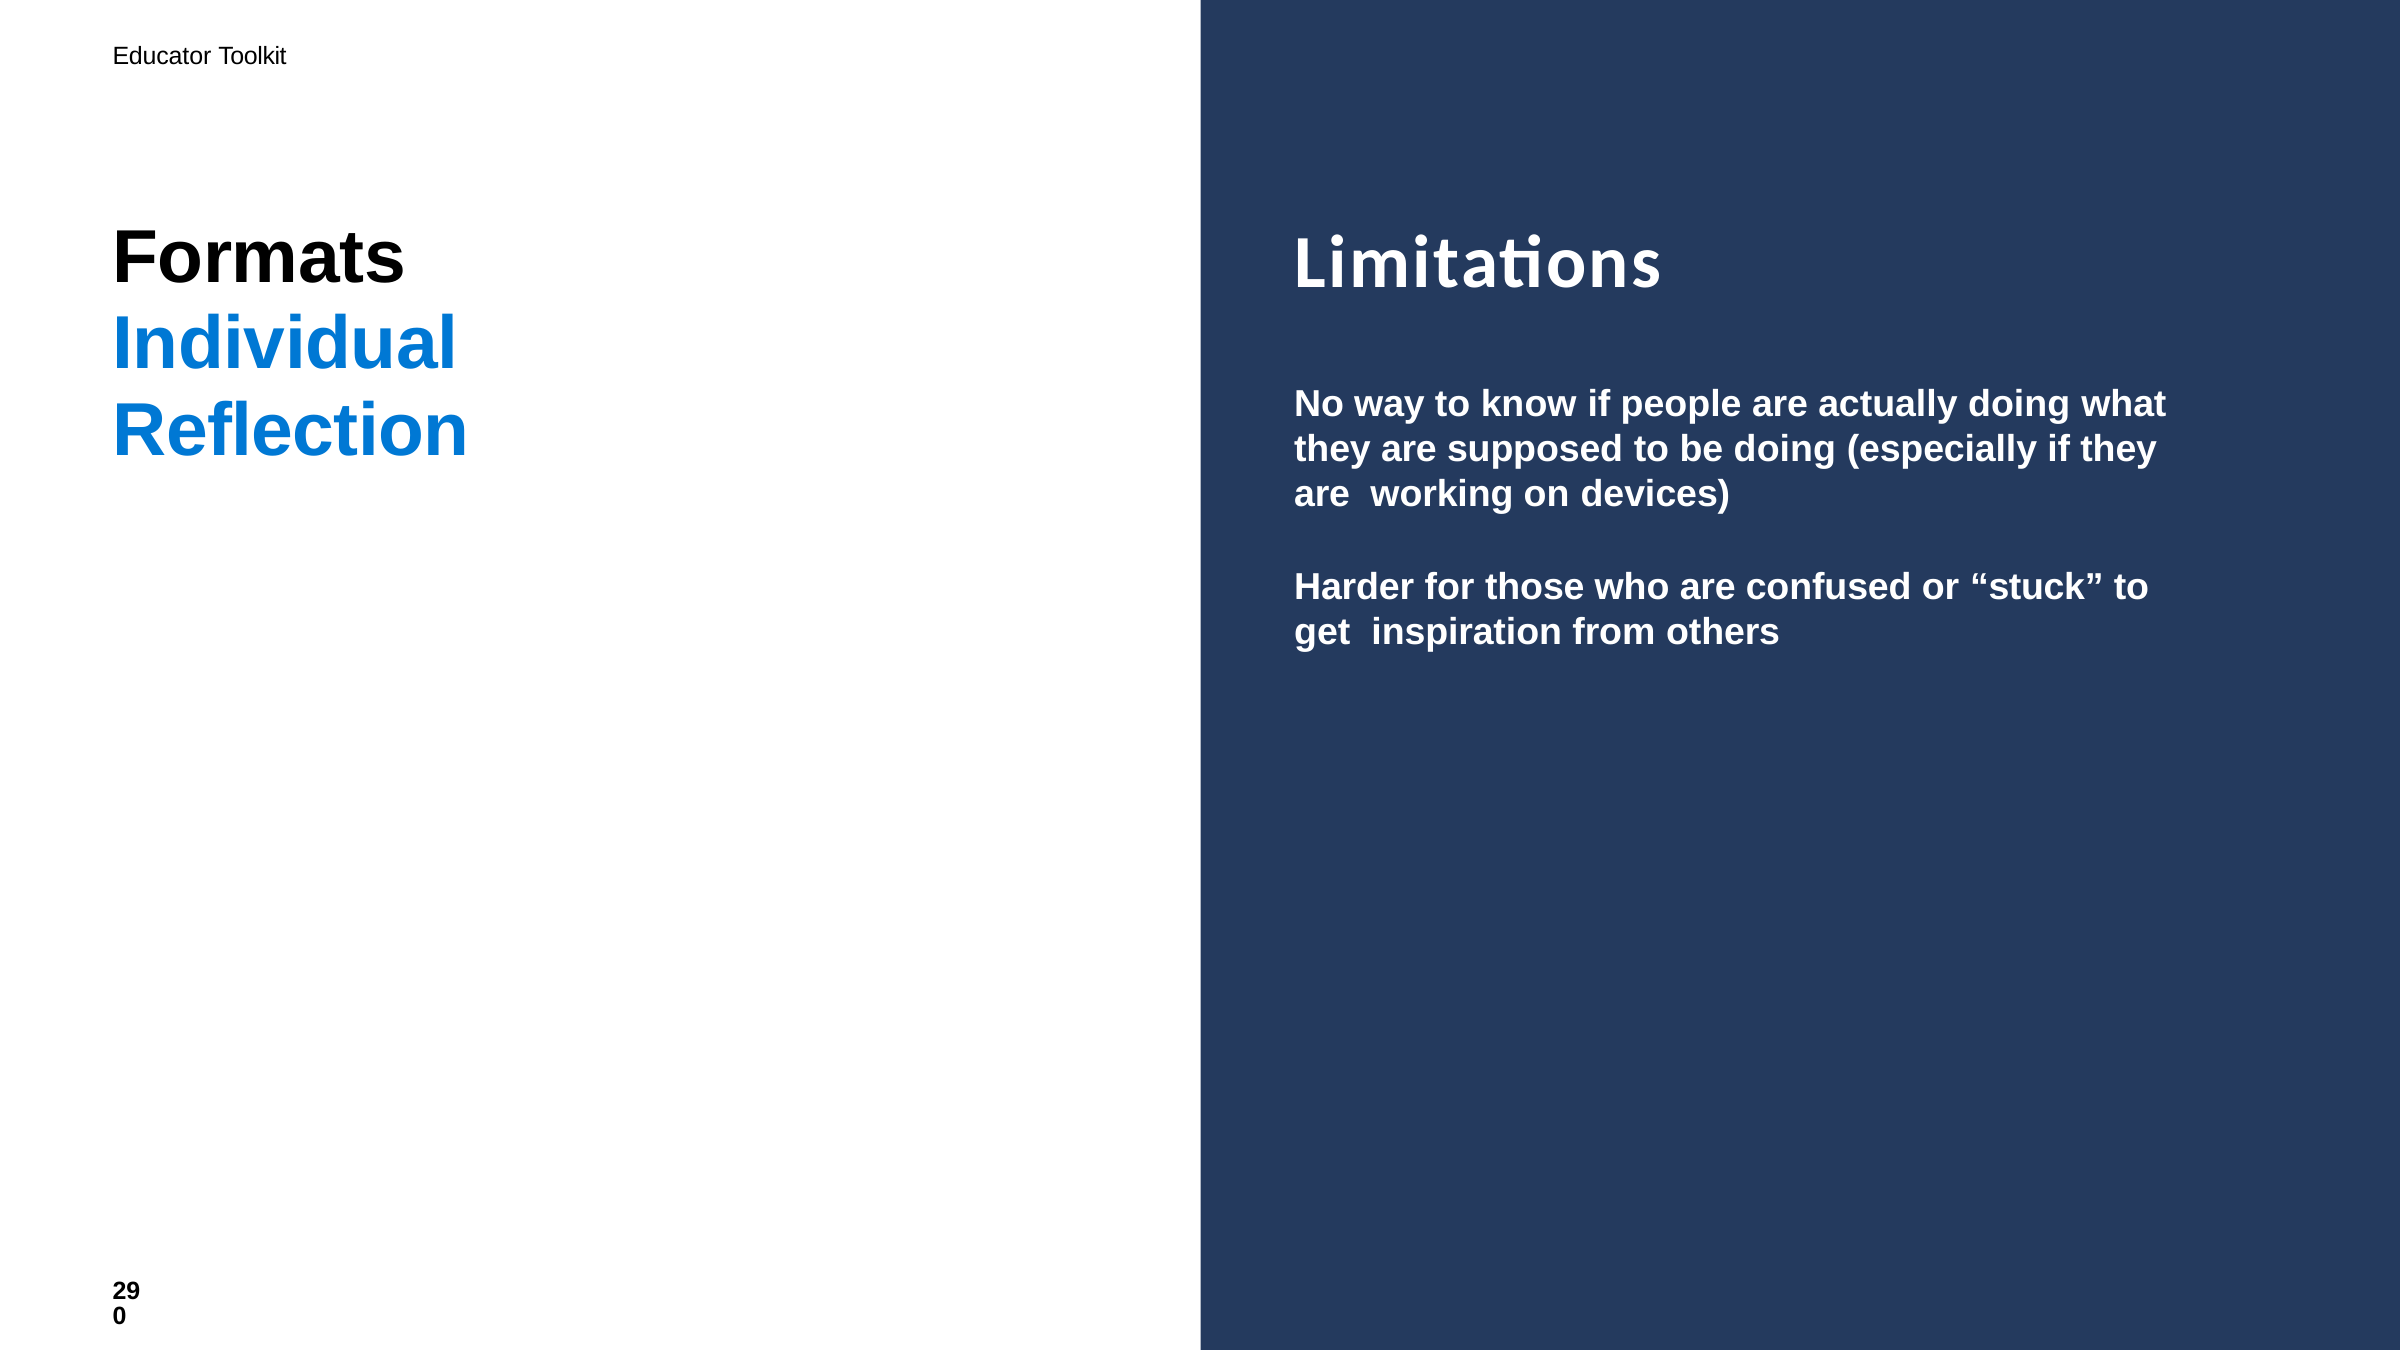

Educator Toolkit
# Formats
Individual Reflection
Limitations
No way to know if people are actually doing what  they are supposed to be doing (especially if they are  working on devices)
Harder for those who are confused or “stuck” to get  inspiration from others
290